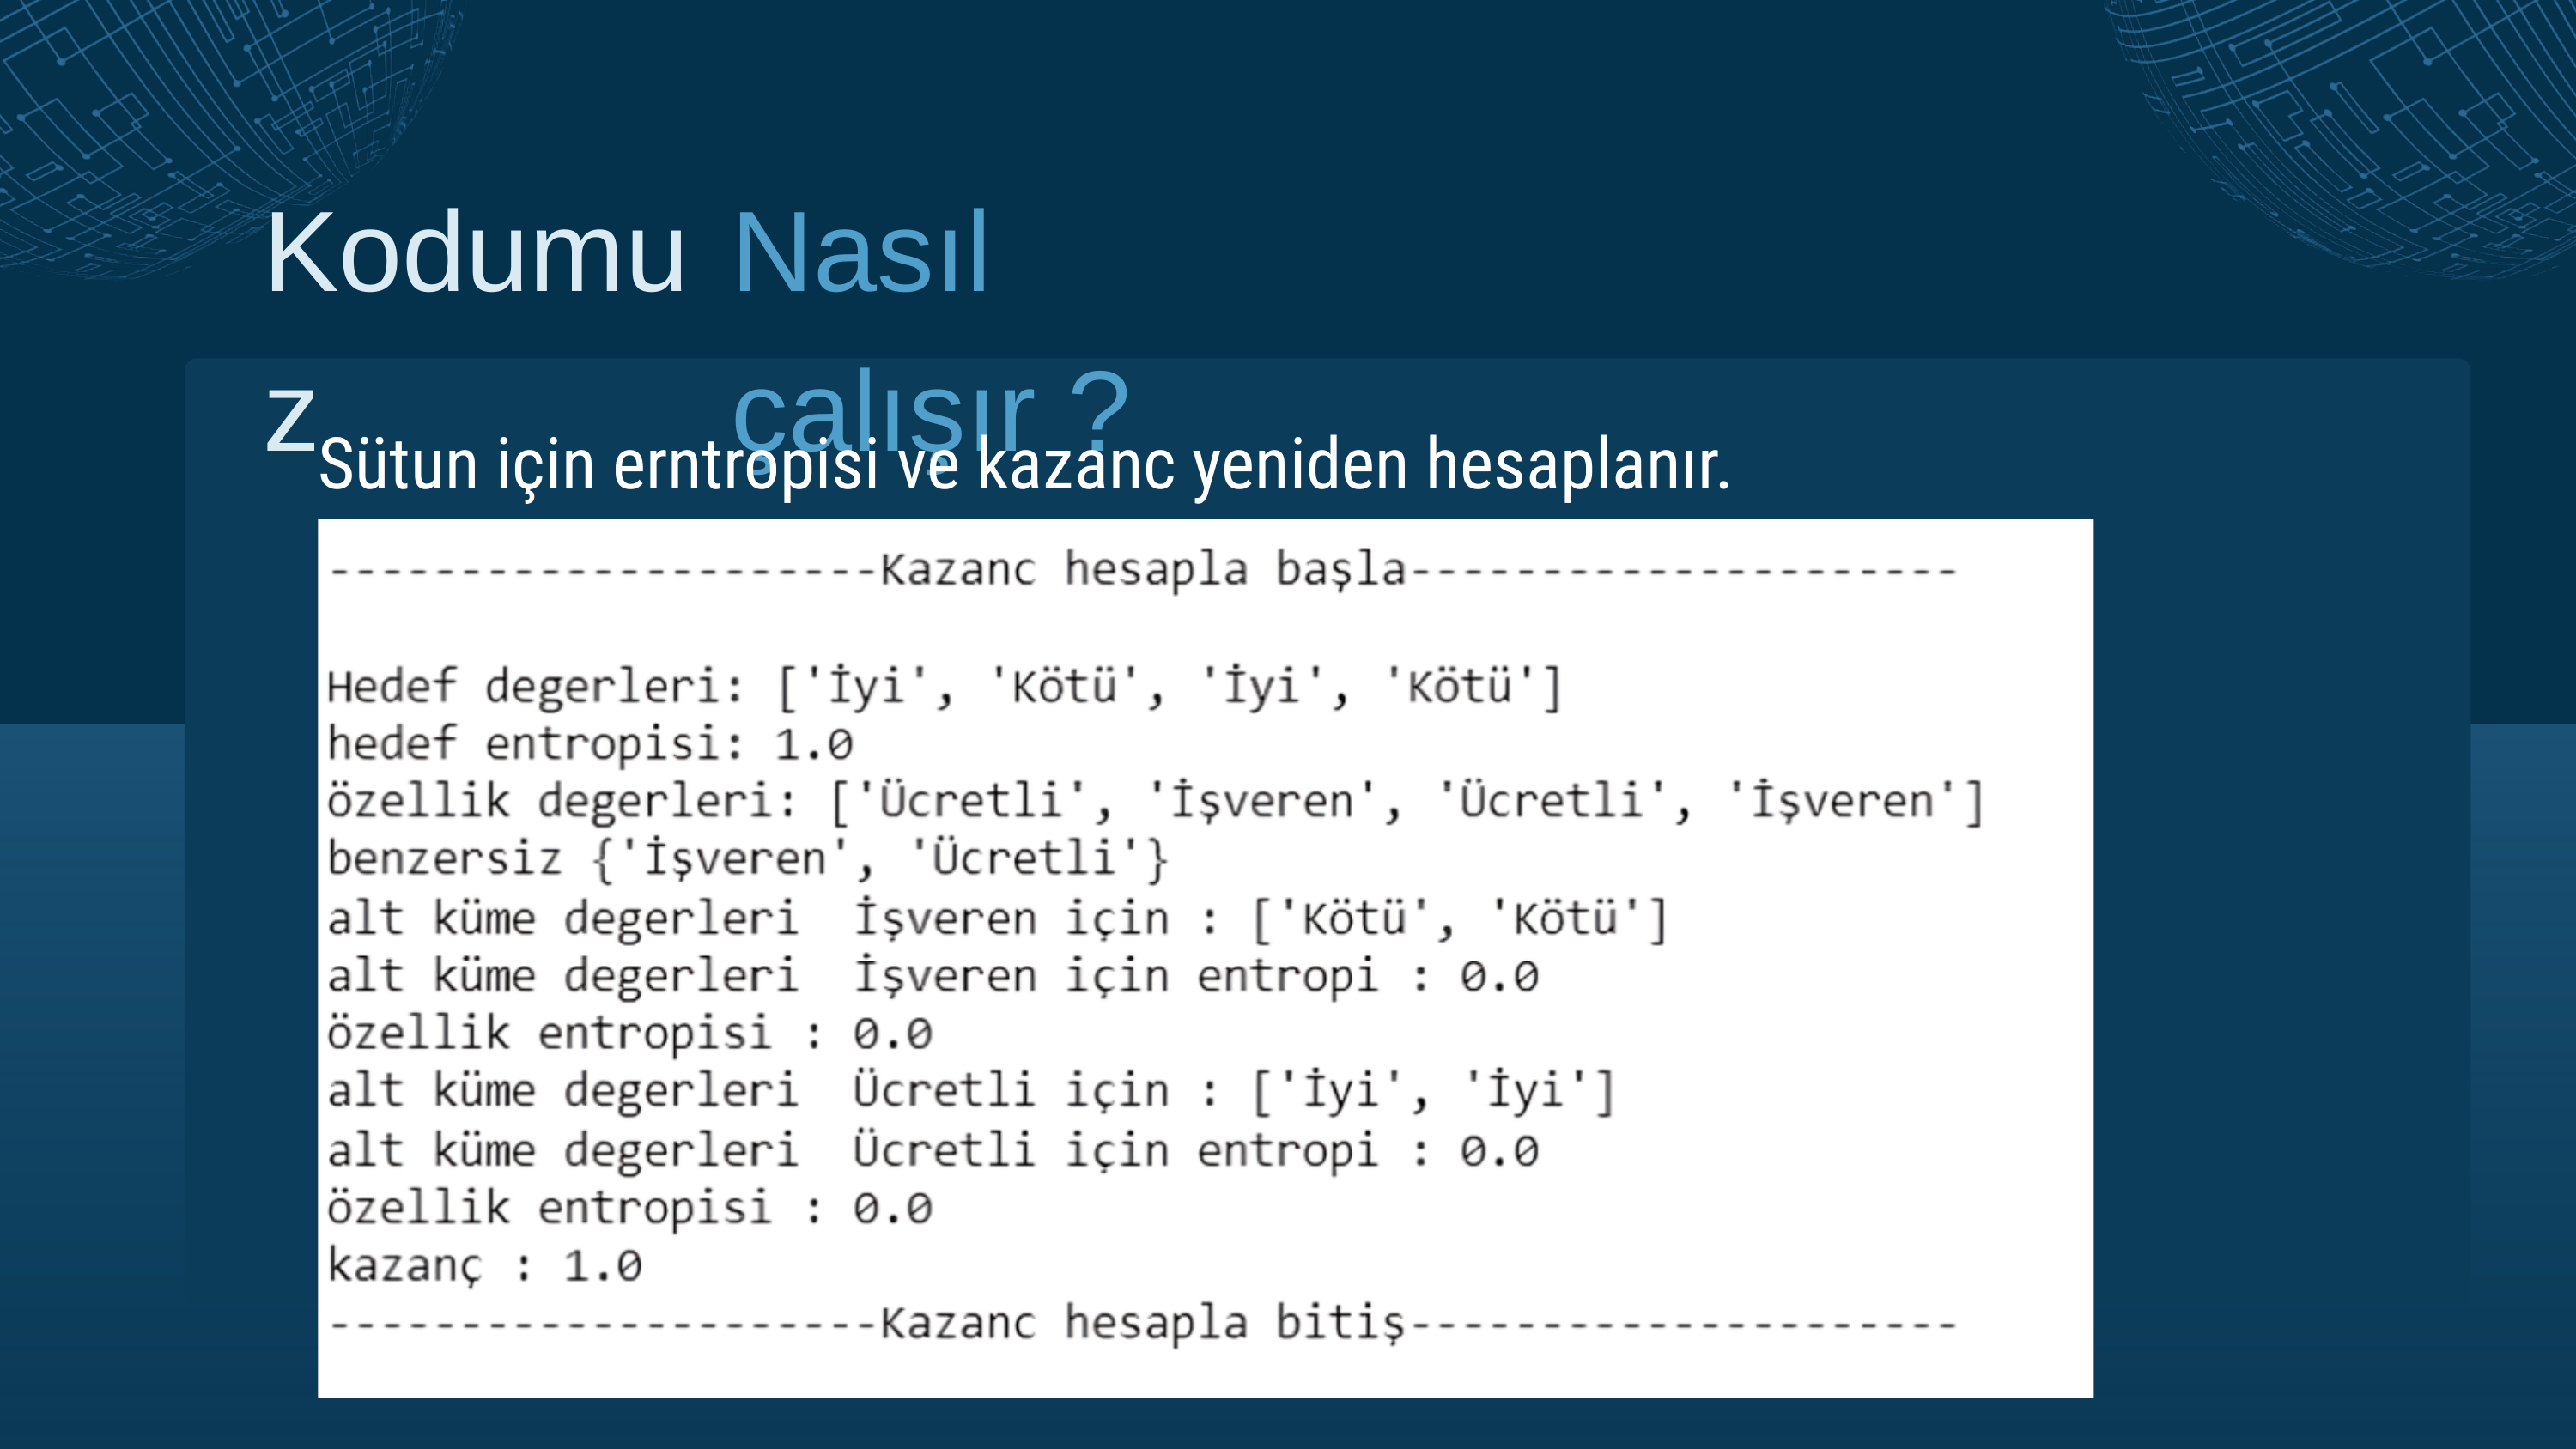

Kodumuz
Nasıl çalışır ?

Sütun için erntropisi ve kazanc yeniden hesaplanır.